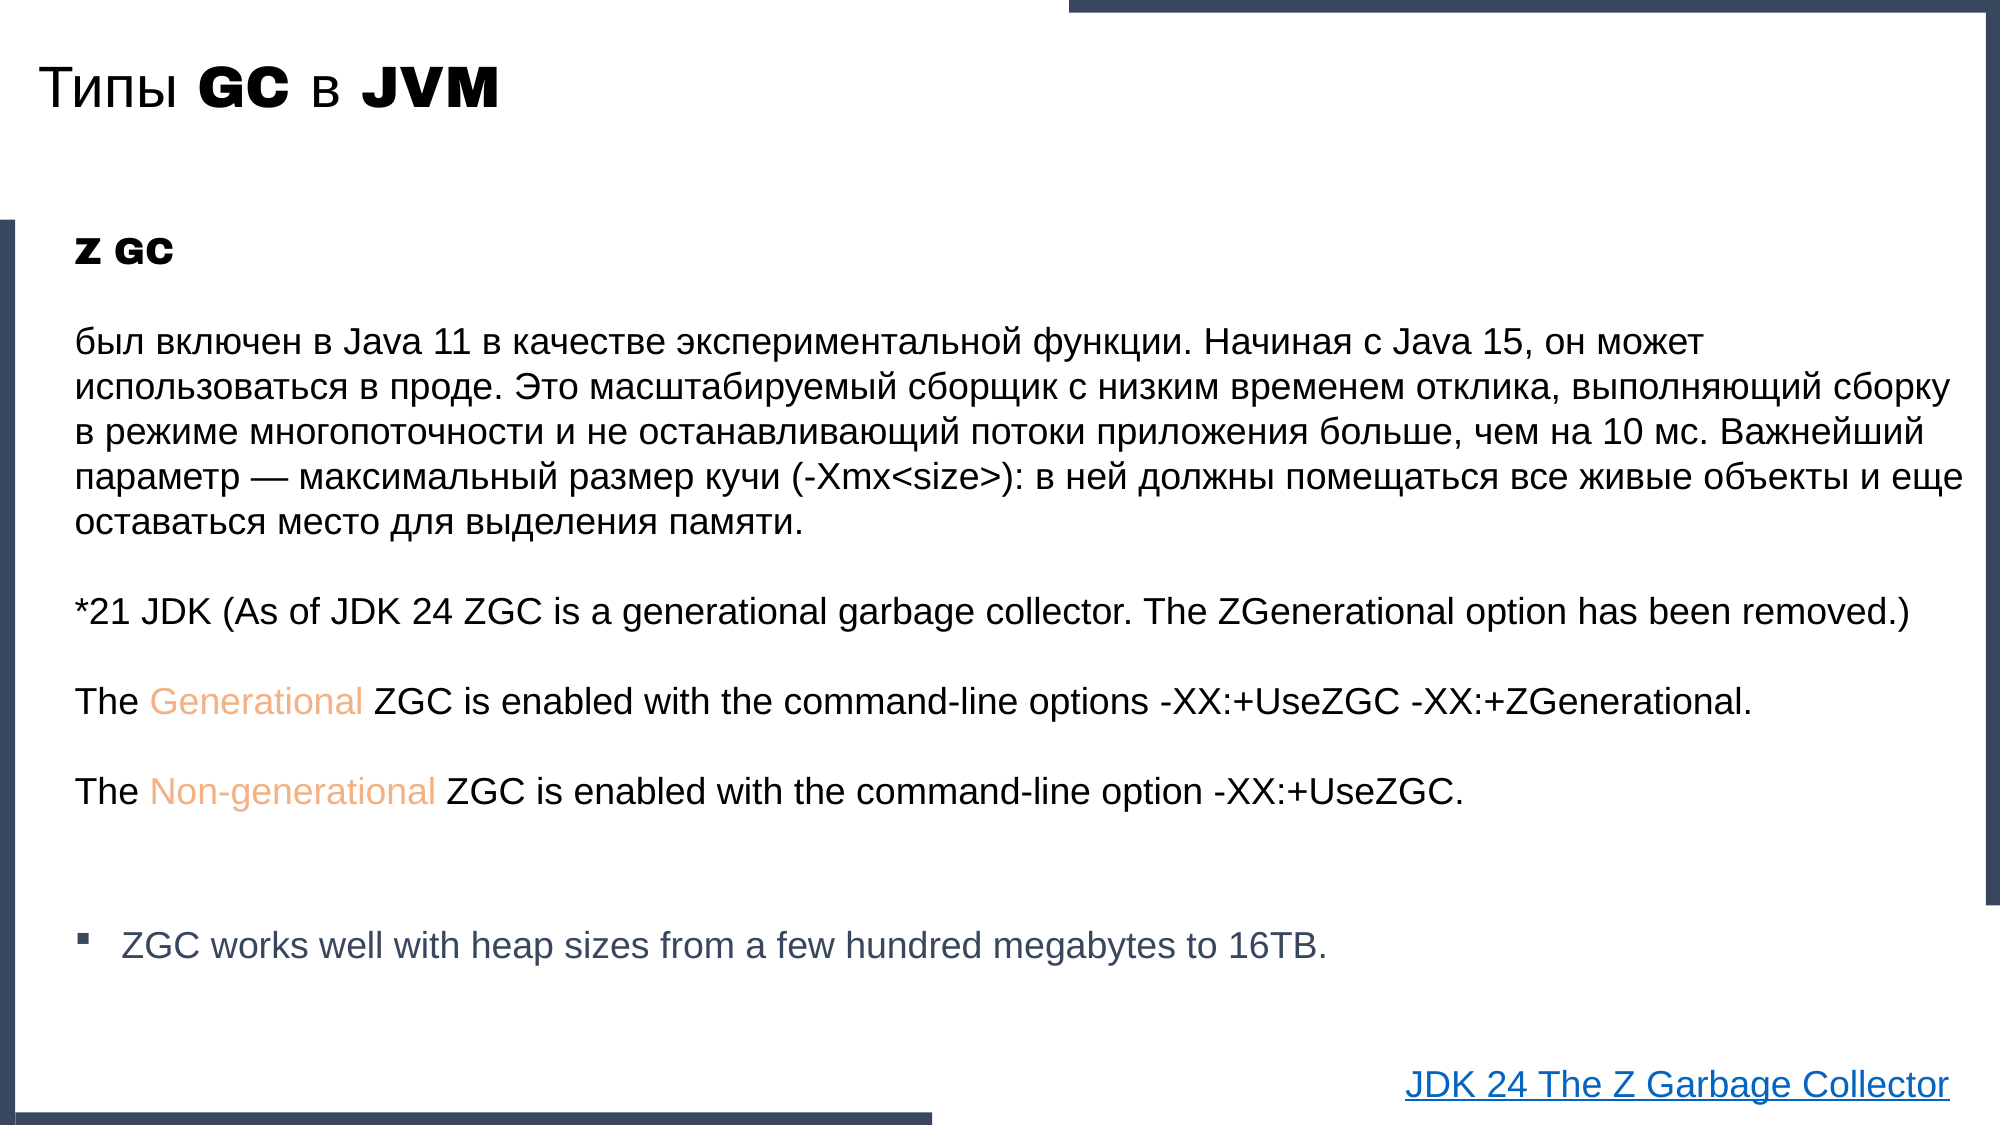

E
S
S
S
S
E
O
O
O
O
O
O
O
O
H
O
E
O
S
E
O
E
E
H
G1
O
O
E

Типы GC в JVM

Z GC

был включен в Java 11 в качестве экспериментальной функции. Начиная с Java 15, он может использоваться в проде. Это масштабируемый сборщик с низким временем отклика, выполняющий сборку в режиме многопоточности и не останавливающий потоки приложения больше, чем на 10 мс. Важнейший параметр — максимальный размер кучи (-Xmx<size>): в ней должны помещаться все живые объекты и еще оставаться место для выделения памяти.

*21 JDK (As of JDK 24 ZGC is a generational garbage collector. The ZGenerational option has been removed.)

The Generational ZGC is enabled with the command-line options -XX:+UseZGC -XX:+ZGenerational.

The Non-generational ZGC is enabled with the command-line option -XX:+UseZGC.
E
E
H
S
E
ZGC works well with heap sizes from a few hundred megabytes to 16TB.
O
E
JDK 24 The Z Garbage Collector
Z GC

O
O
O
O
O
O
E
S
O
E
O
E
S
O
S
S
O
S
O
O
O
H